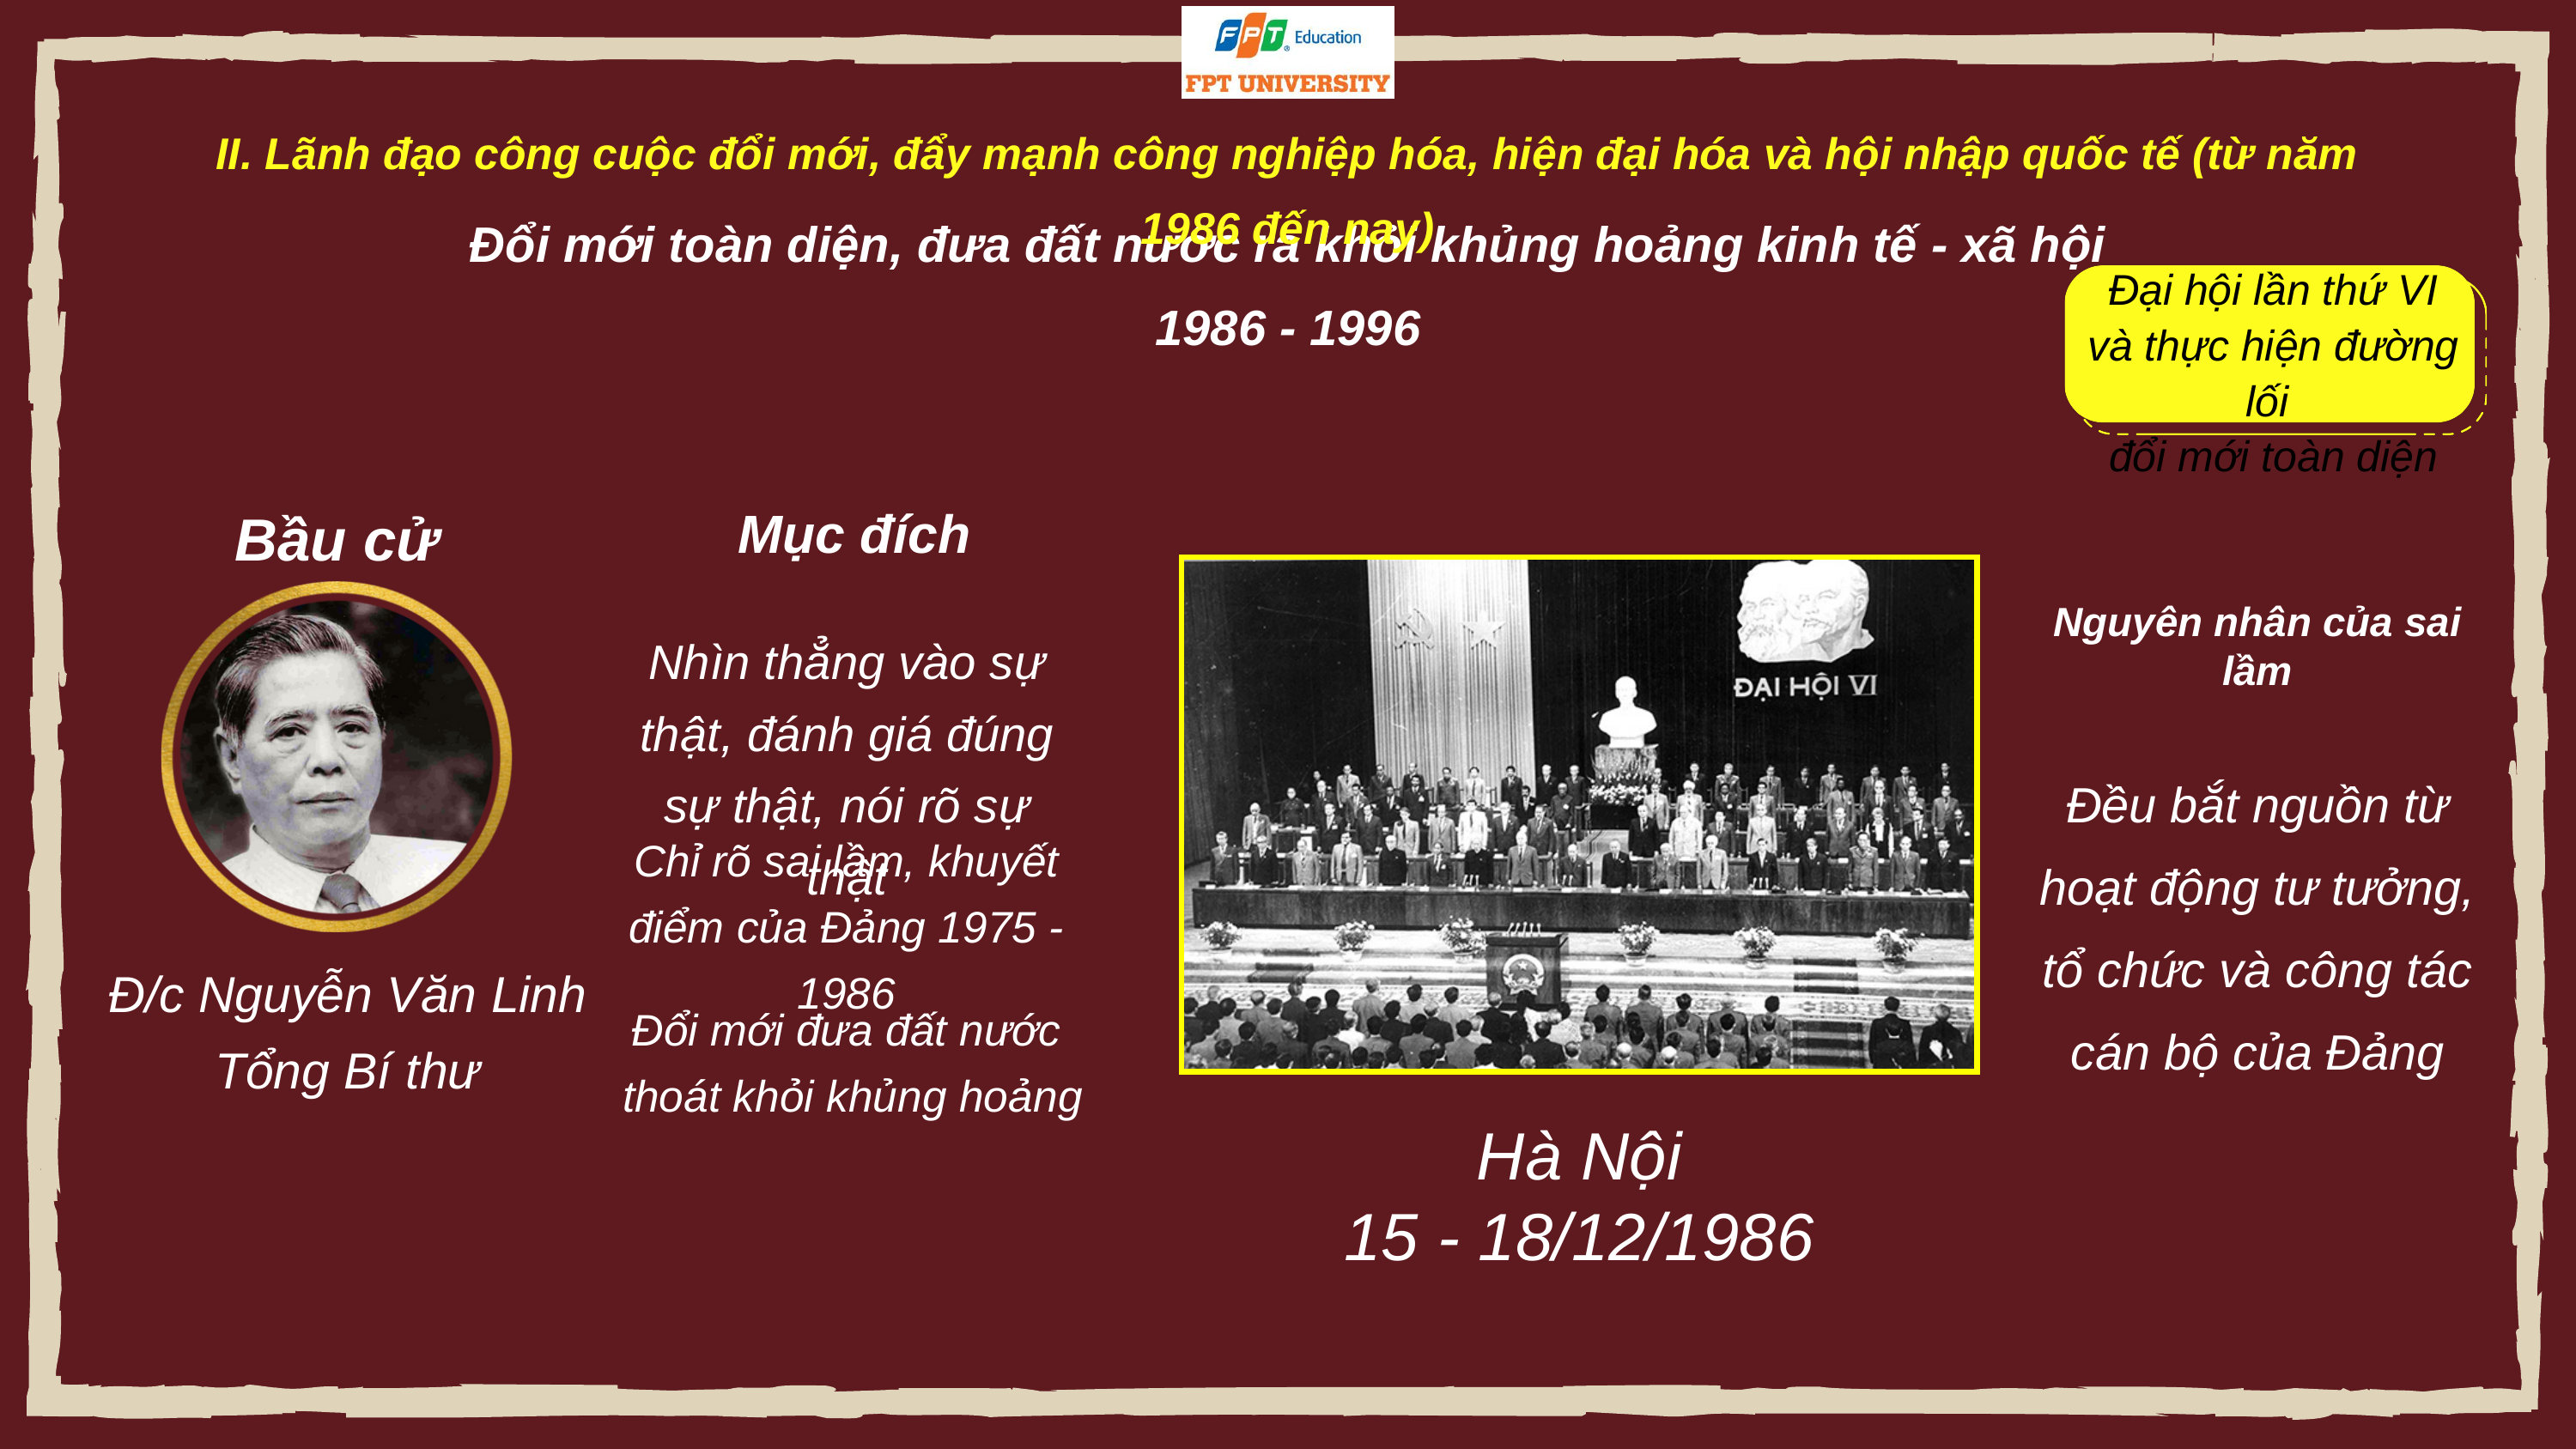

II. Lãnh đạo công cuộc đổi mới, đẩy mạnh công nghiệp hóa, hiện đại hóa và hội nhập quốc tế (từ năm 1986 đến nay)
Đổi mới toàn diện, đưa đất nước ra khỏi khủng hoảng kinh tế - xã hội 1986 - 1996

Đại hội lần thứ VI và thực hiện đường lối
đổi mới toàn diện
Mục đích
Nhìn thẳng vào sự thật, đánh giá đúng sự thật, nói rõ sự thật
Chỉ rõ sai lầm, khuyết điểm của Đảng 1975 - 1986
Đổi mới đưa đất nước
 thoát khỏi khủng hoảng
Bầu cử

Nguyên nhân của sai lầm
Đều bắt nguồn từ hoạt động tư tưởng, tổ chức và công tác cán bộ của Đảng
Đ/c Nguyễn Văn Linh
Tổng Bí thư
Hà Nội
15 - 18/12/1986